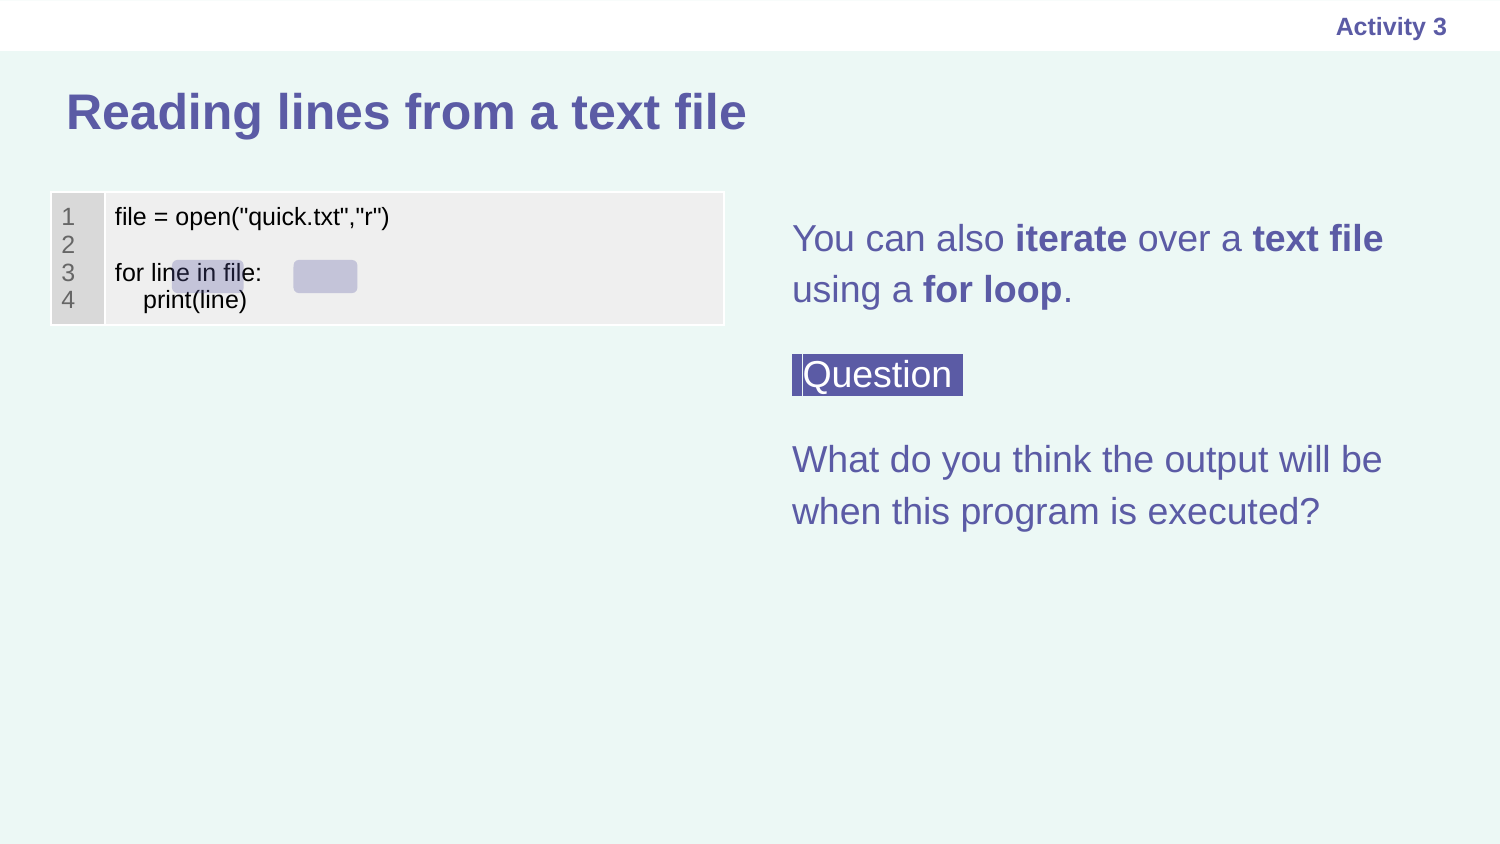

Activity 3
# Reading lines from a text file
You can also iterate over a text file using a for loop.
 Question .
What do you think the output will be when this program is executed?
| 1 2 3 4 | file = open("quick.txt","r") for line in file: print(line) |
| --- | --- |